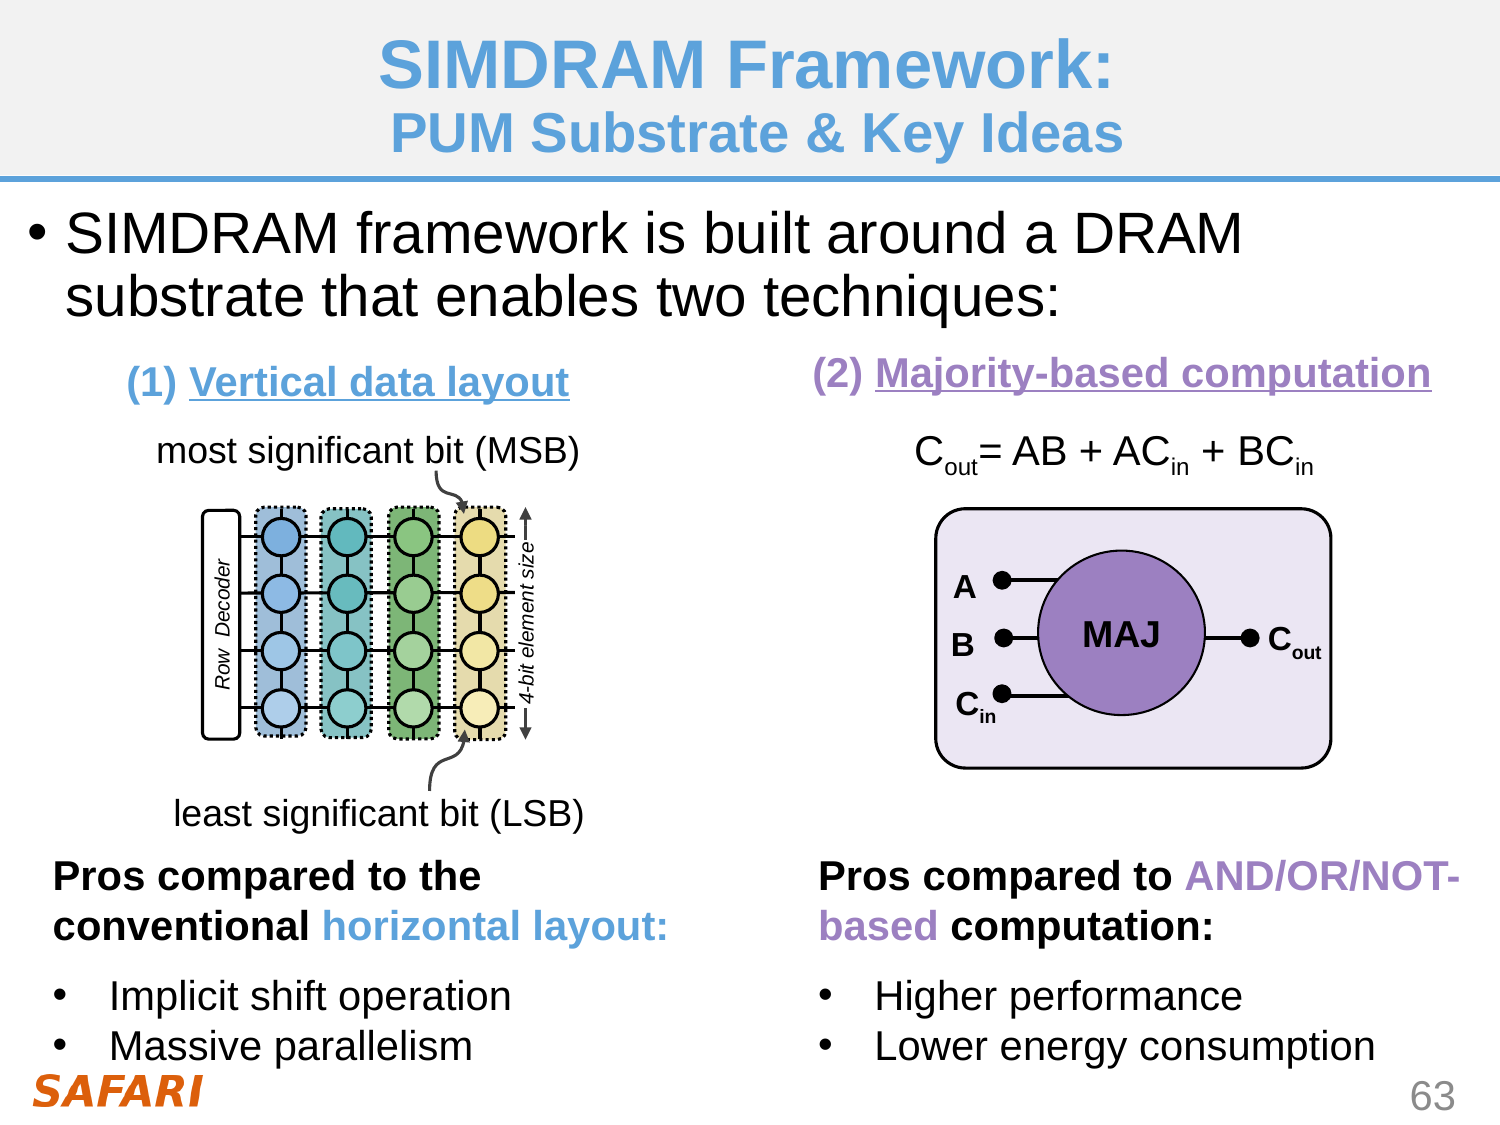

# SIMDRAM Framework: PUM Substrate & Key Ideas
SIMDRAM framework is built around a DRAM substrate that enables two techniques:

(2) Majority-based computation
(1) Vertical data layout
Cout= AB + ACin + BCin
most significant bit (MSB)

Row  Decoder
4-bit element size

least significant bit (LSB)

MAJ
A

Cout
B

Cin

Pros compared to the conventional horizontal layout:

Implicit shift operation
Massive parallelism
Pros compared to AND/OR/NOT-based computation:

Higher performance
Lower energy consumption